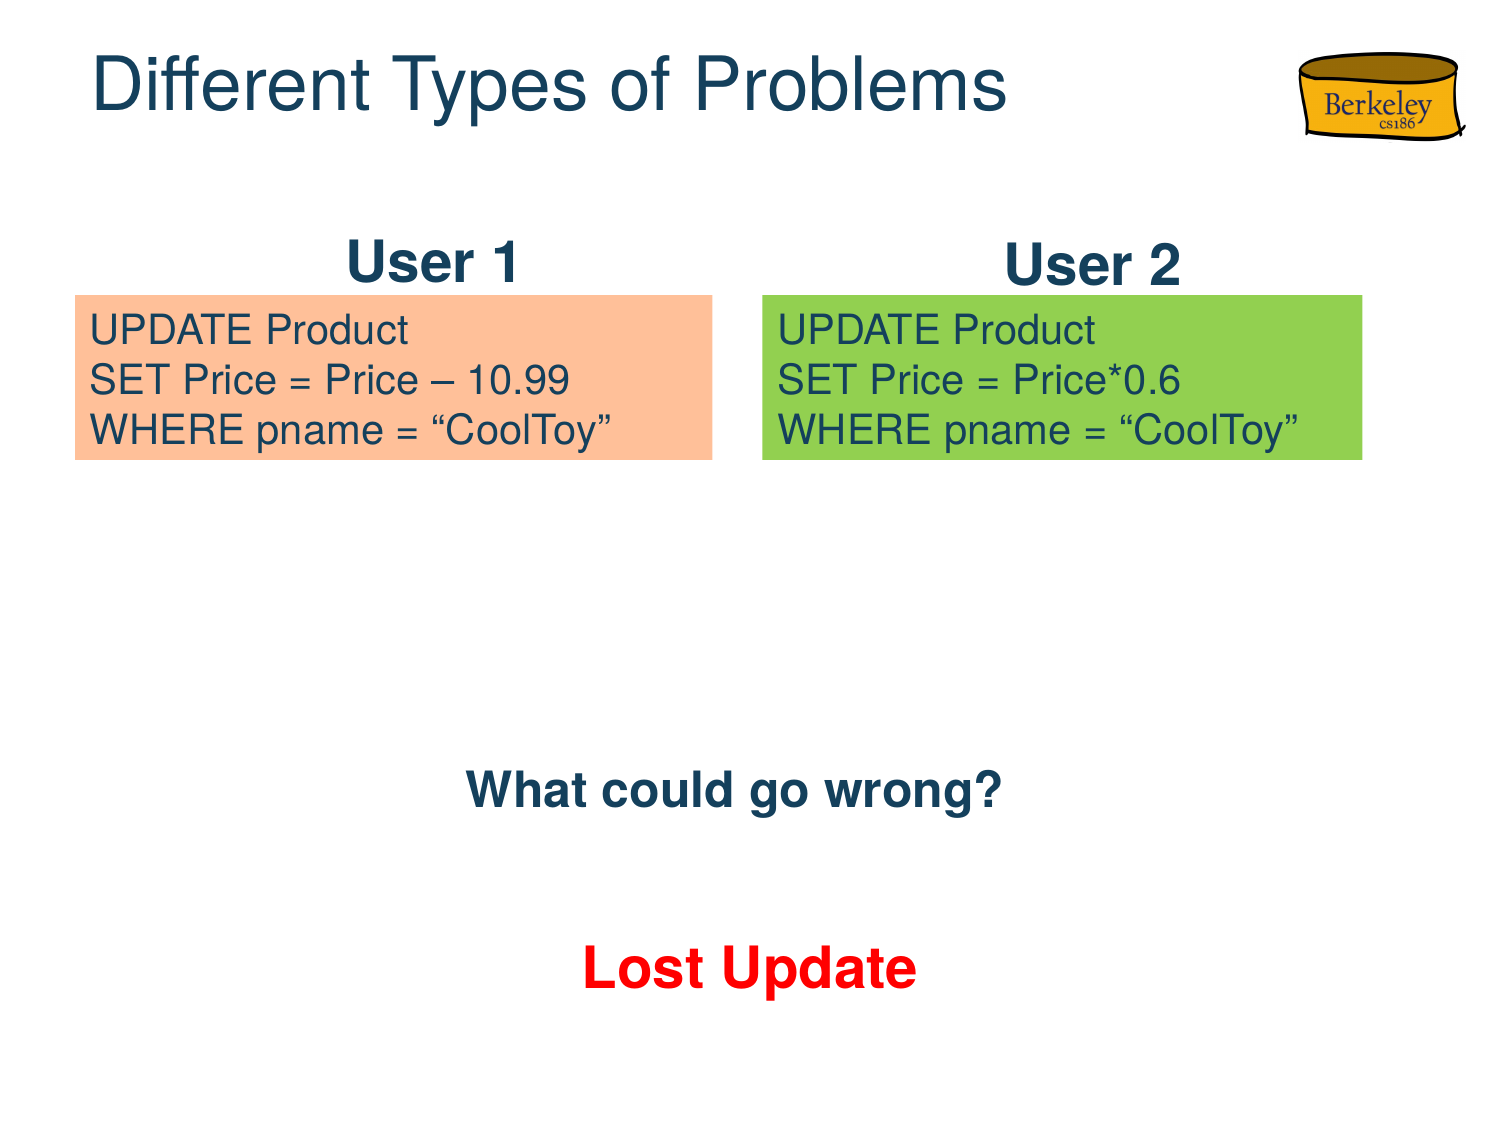

# Different Types of Problems
User 1

User 2
UPDATE Product
SET Price = Price*0.6
WHERE pname = “CoolToy”
UPDATE Product
SET Price = Price – 10.99
WHERE pname = “CoolToy”
What could go wrong?
Lost Update